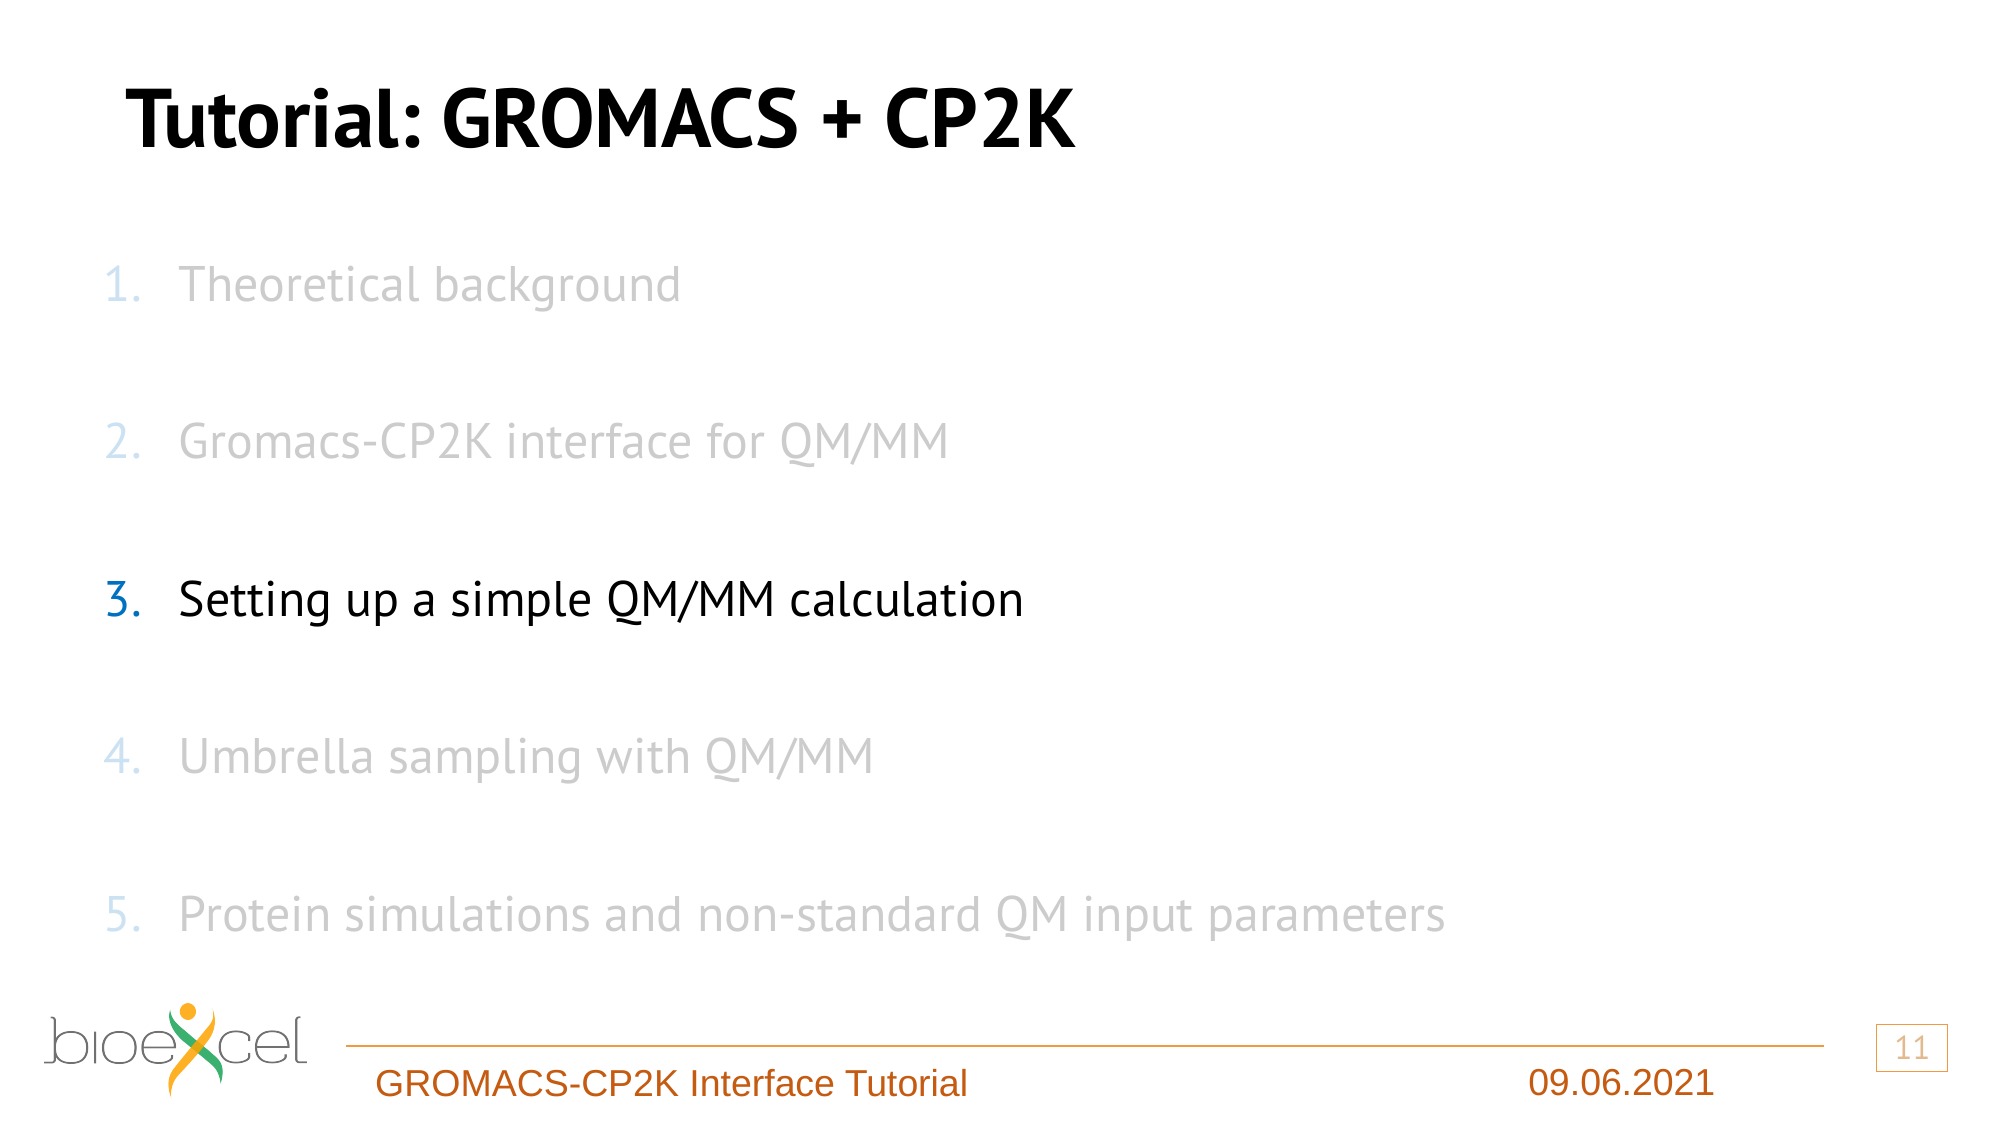

# Tutorial: GROMACS + CP2K

Theoretical background

Gromacs-CP2K interface for QM/MM

Setting up a simple QM/MM calculation

Umbrella sampling with QM/MM

Protein simulations and non-standard QM input parameters

11